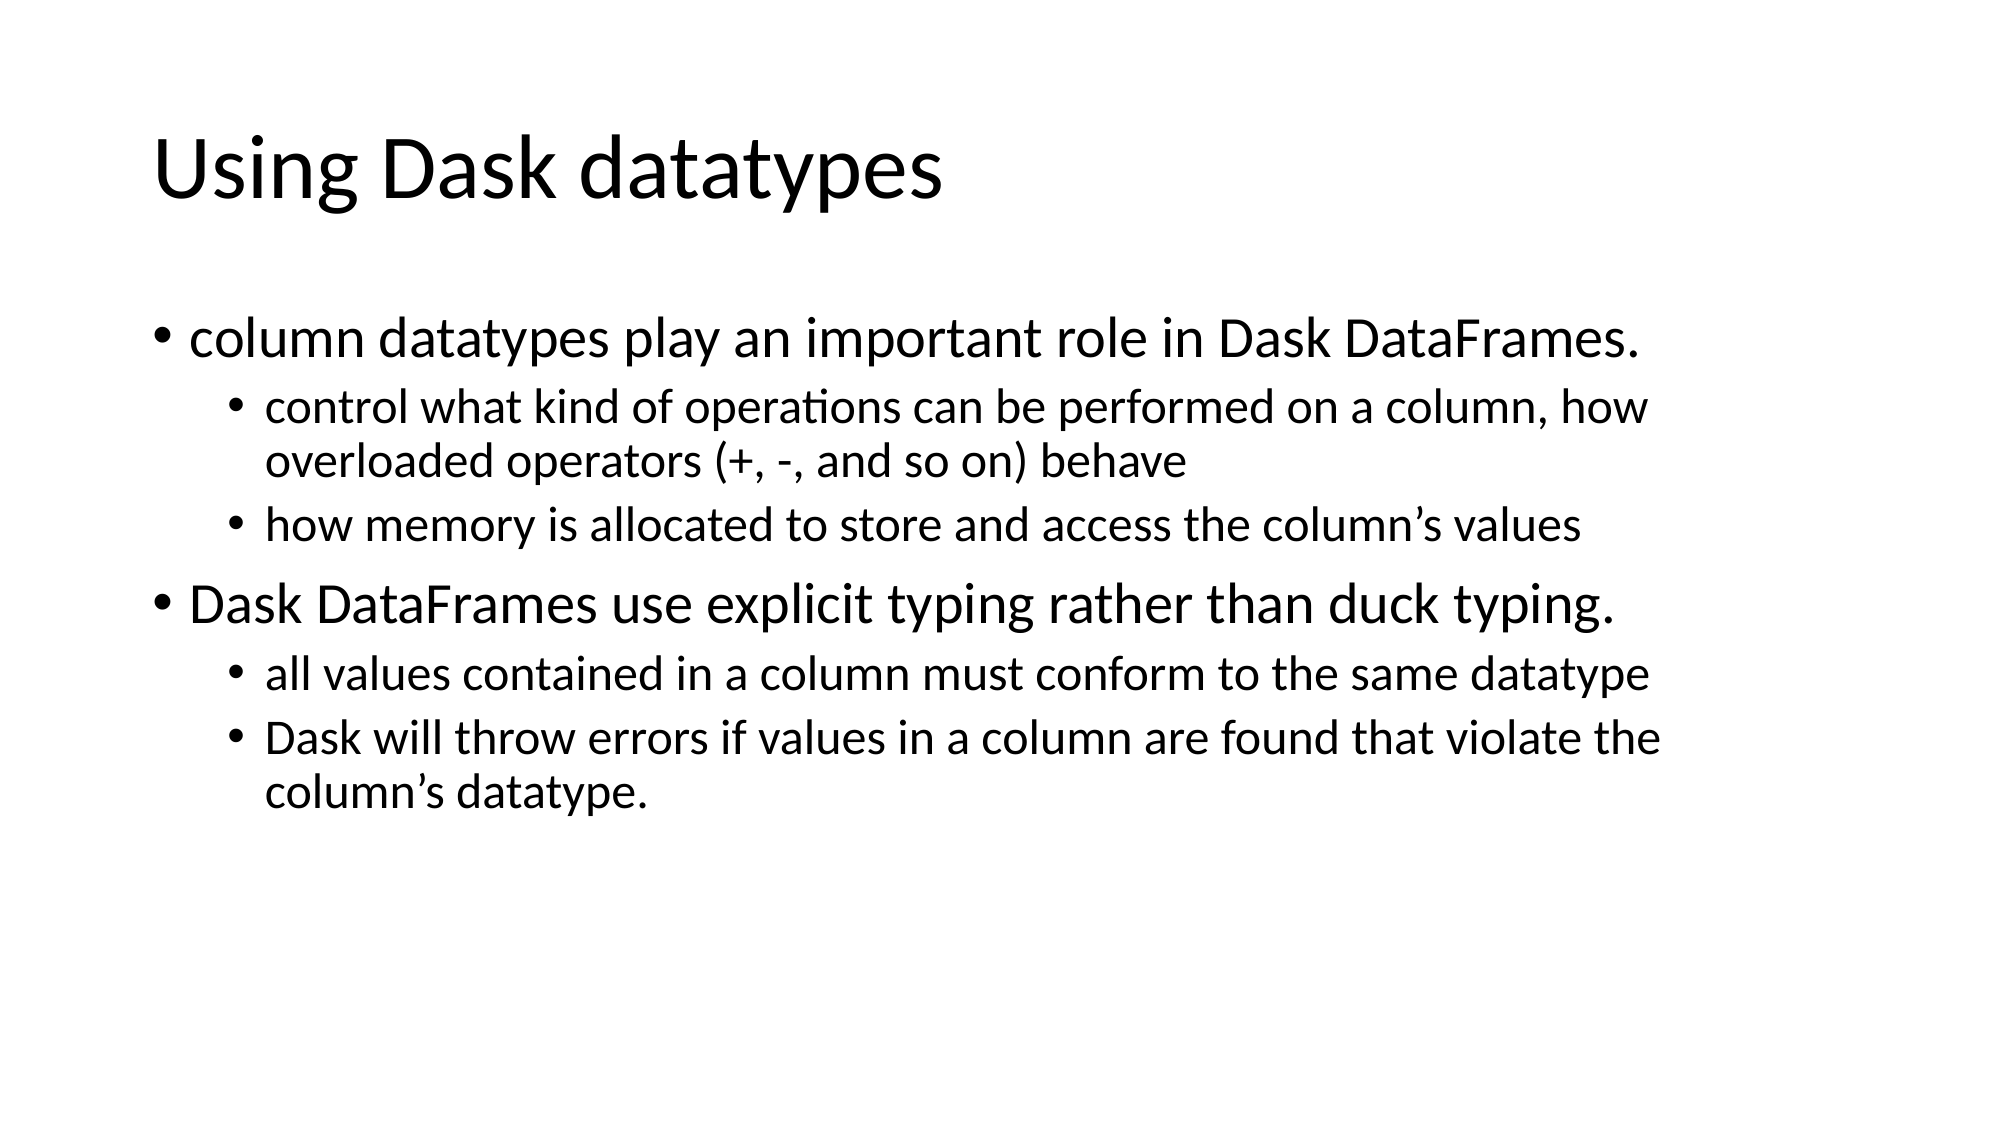

# Using Dask datatypes
column datatypes play an important role in Dask DataFrames.
control what kind of operations can be performed on a column, how overloaded operators (+, -, and so on) behave
how memory is allocated to store and access the column’s values
Dask DataFrames use explicit typing rather than duck typing.
all values contained in a column must conform to the same datatype
Dask will throw errors if values in a column are found that violate the column’s datatype.